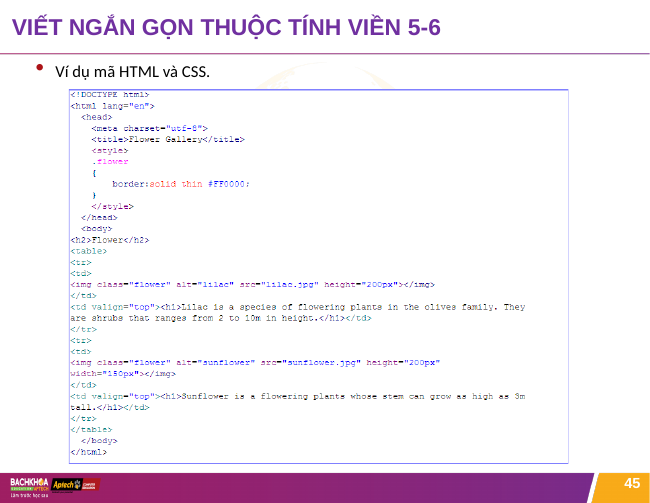

# VIẾT NGẮN GỌN THUỘC TÍNH VIỀN 5-6
Ví dụ mã HTML và CSS.

45